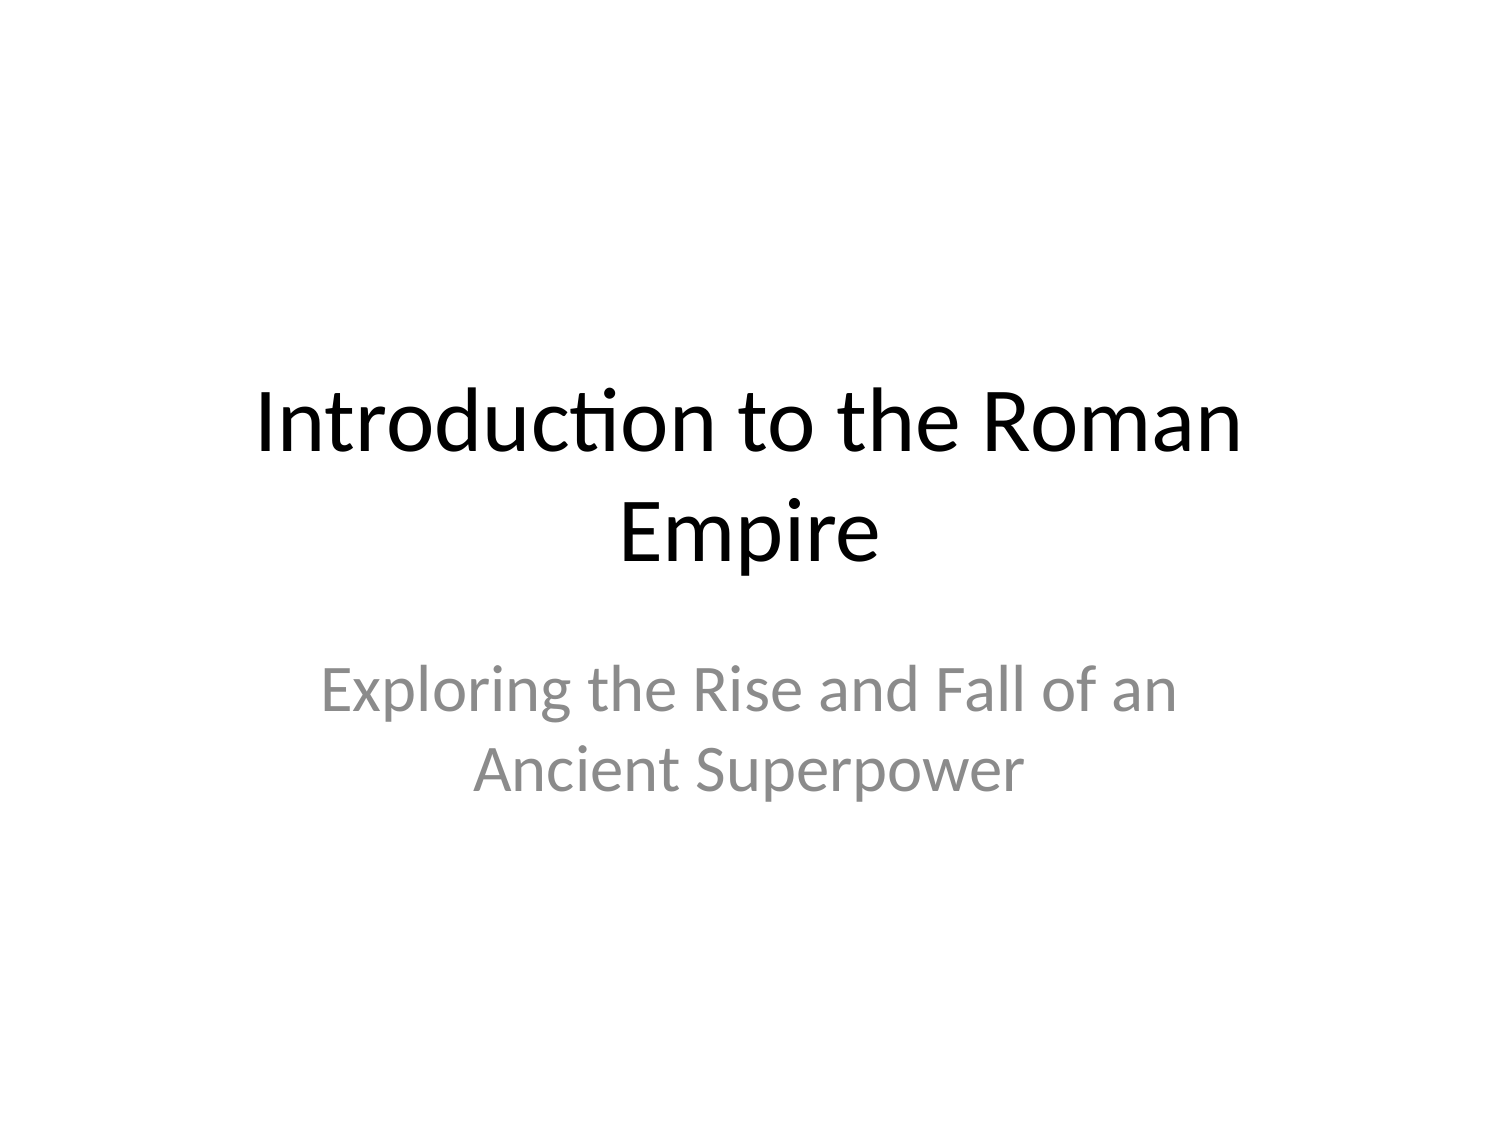

# Introduction to the Roman Empire
Exploring the Rise and Fall of an Ancient Superpower